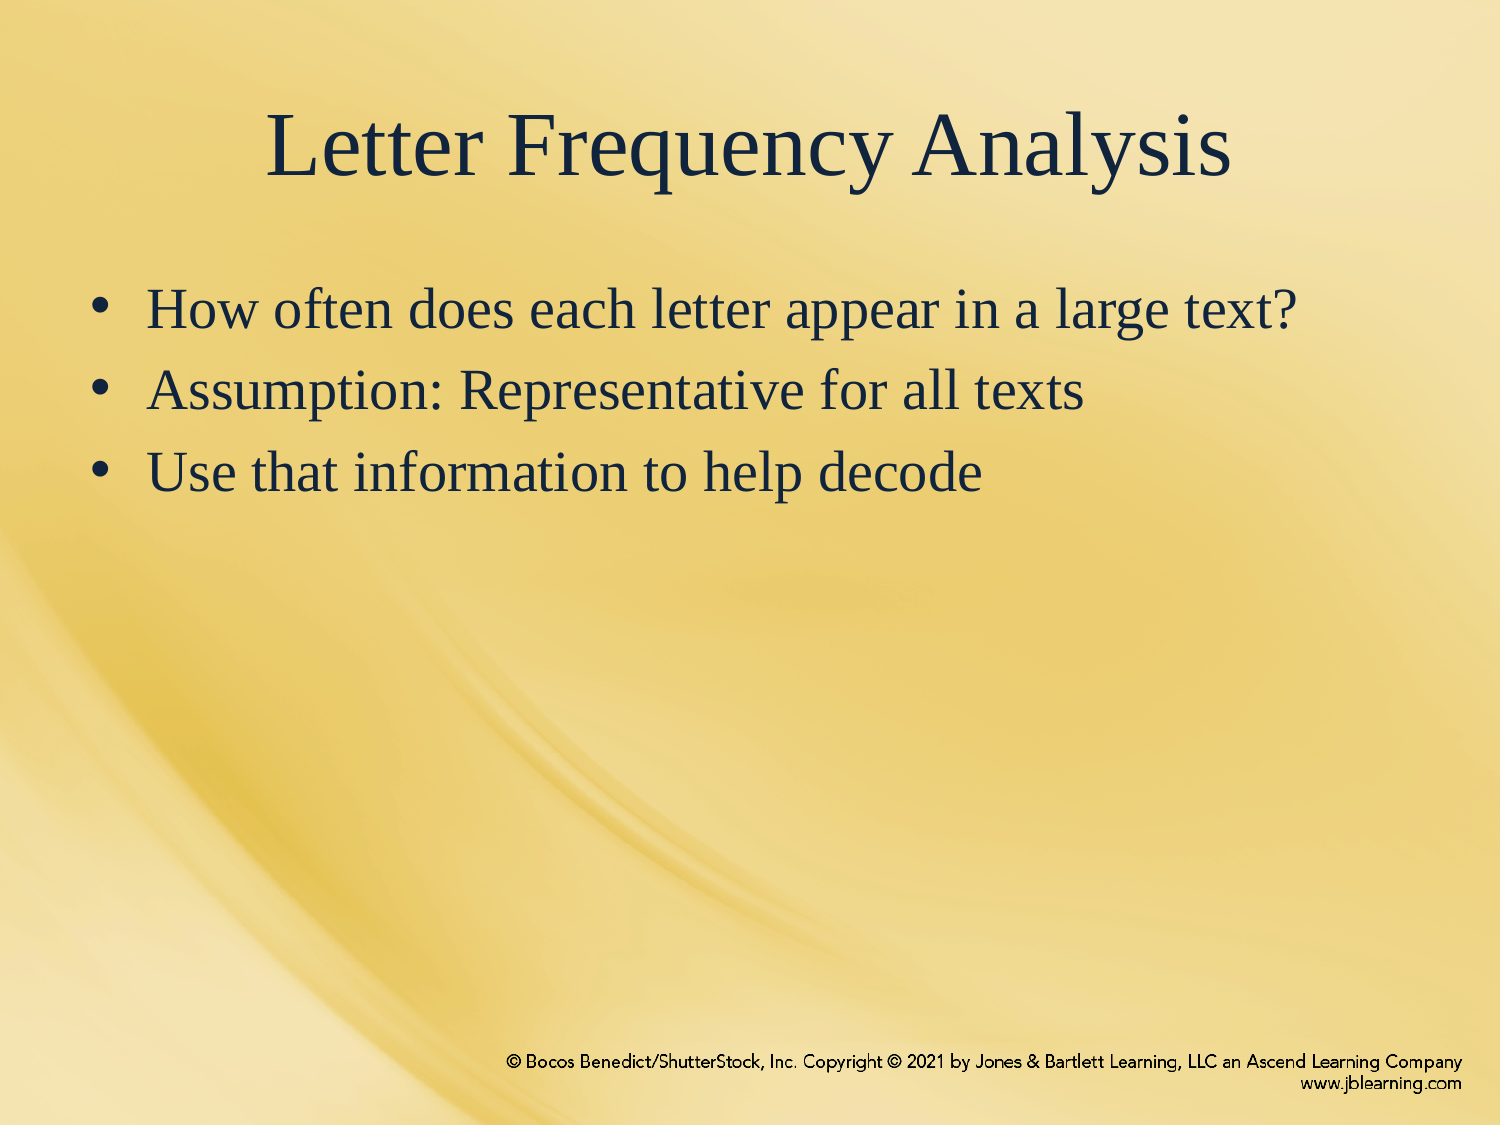

# Letter Frequency Analysis
How often does each letter appear in a large text?
Assumption: Representative for all texts
Use that information to help decode